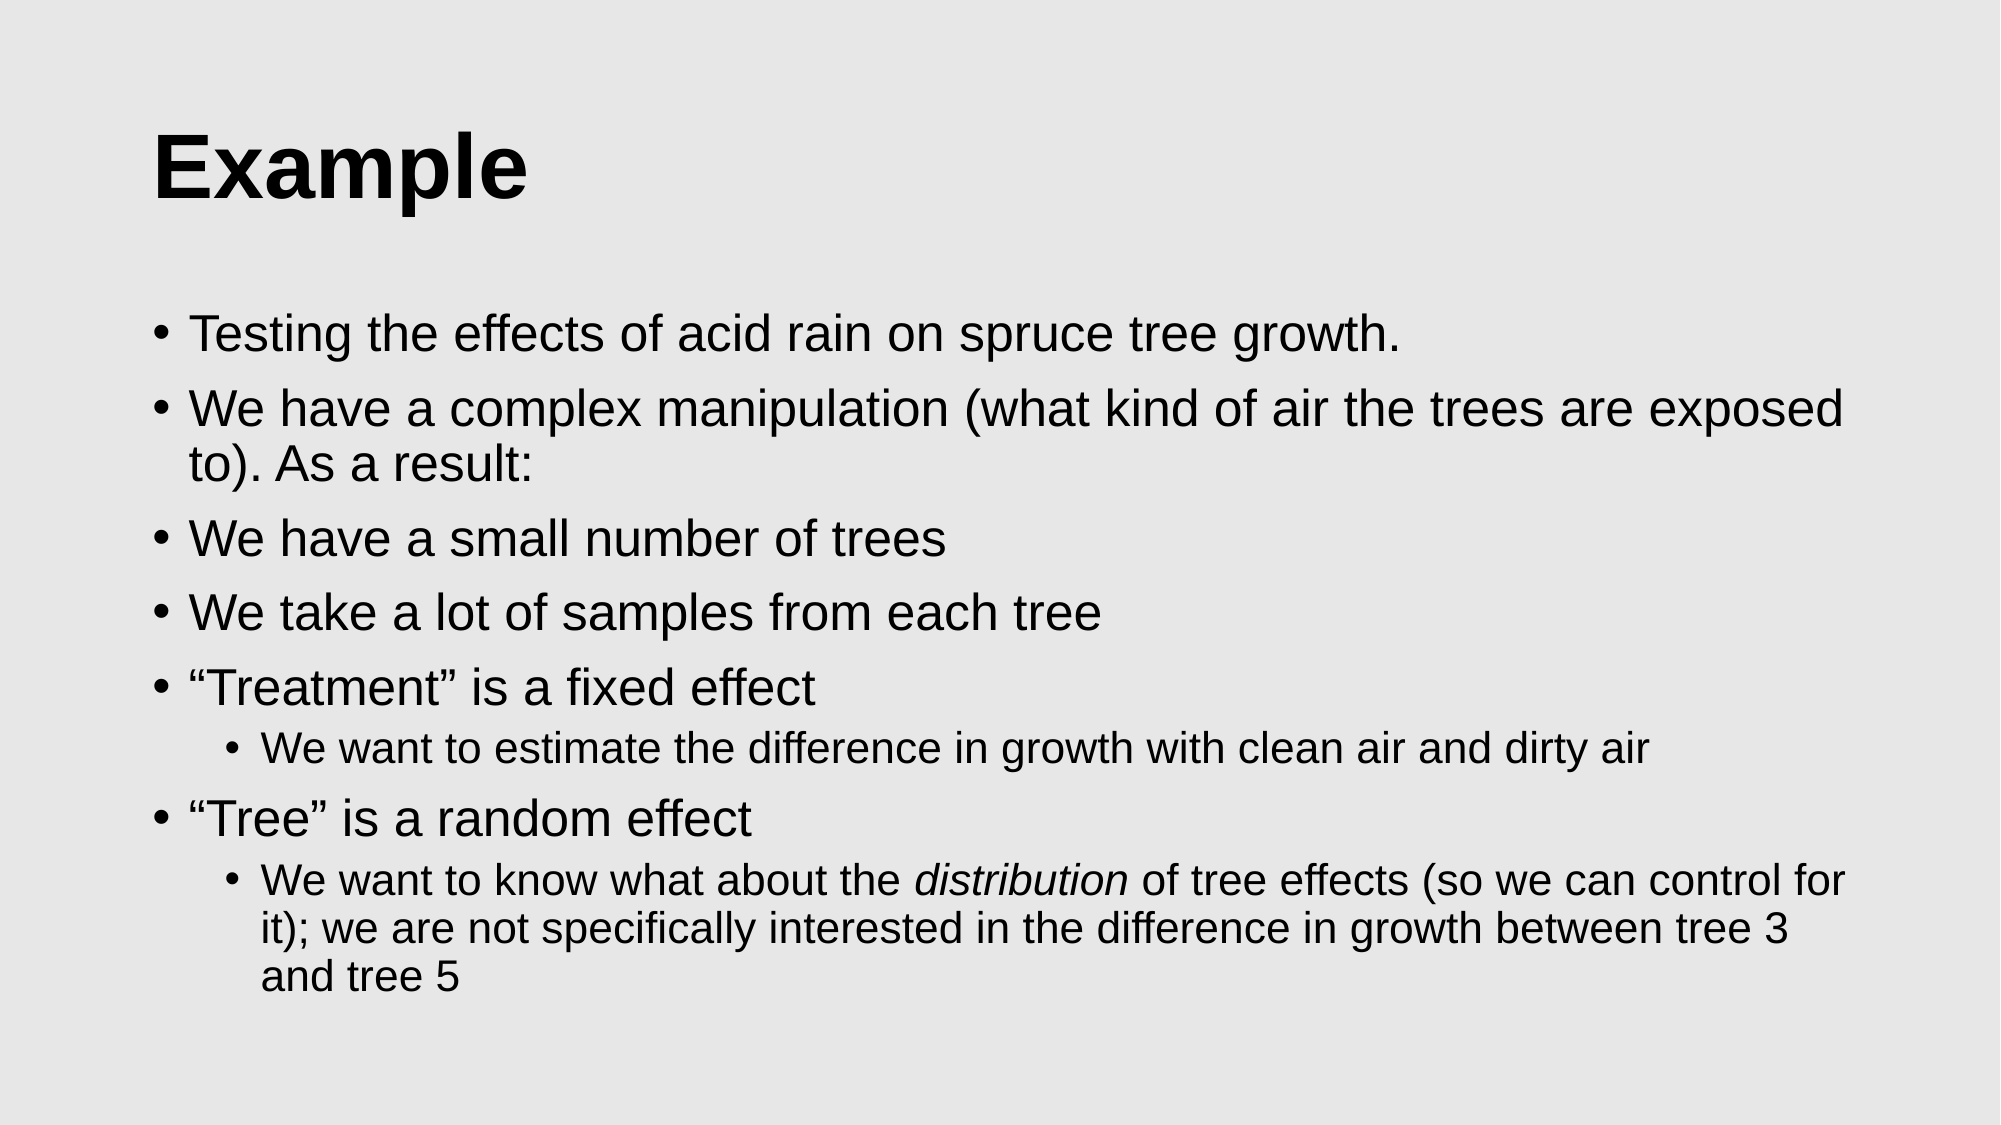

# Example
Testing the effects of acid rain on spruce tree growth.
We have a complex manipulation (what kind of air the trees are exposed to). As a result:
We have a small number of trees
We take a lot of samples from each tree
“Treatment” is a fixed effect
We want to estimate the difference in growth with clean air and dirty air
“Tree” is a random effect
We want to know what about the distribution of tree effects (so we can control for it); we are not specifically interested in the difference in growth between tree 3 and tree 5